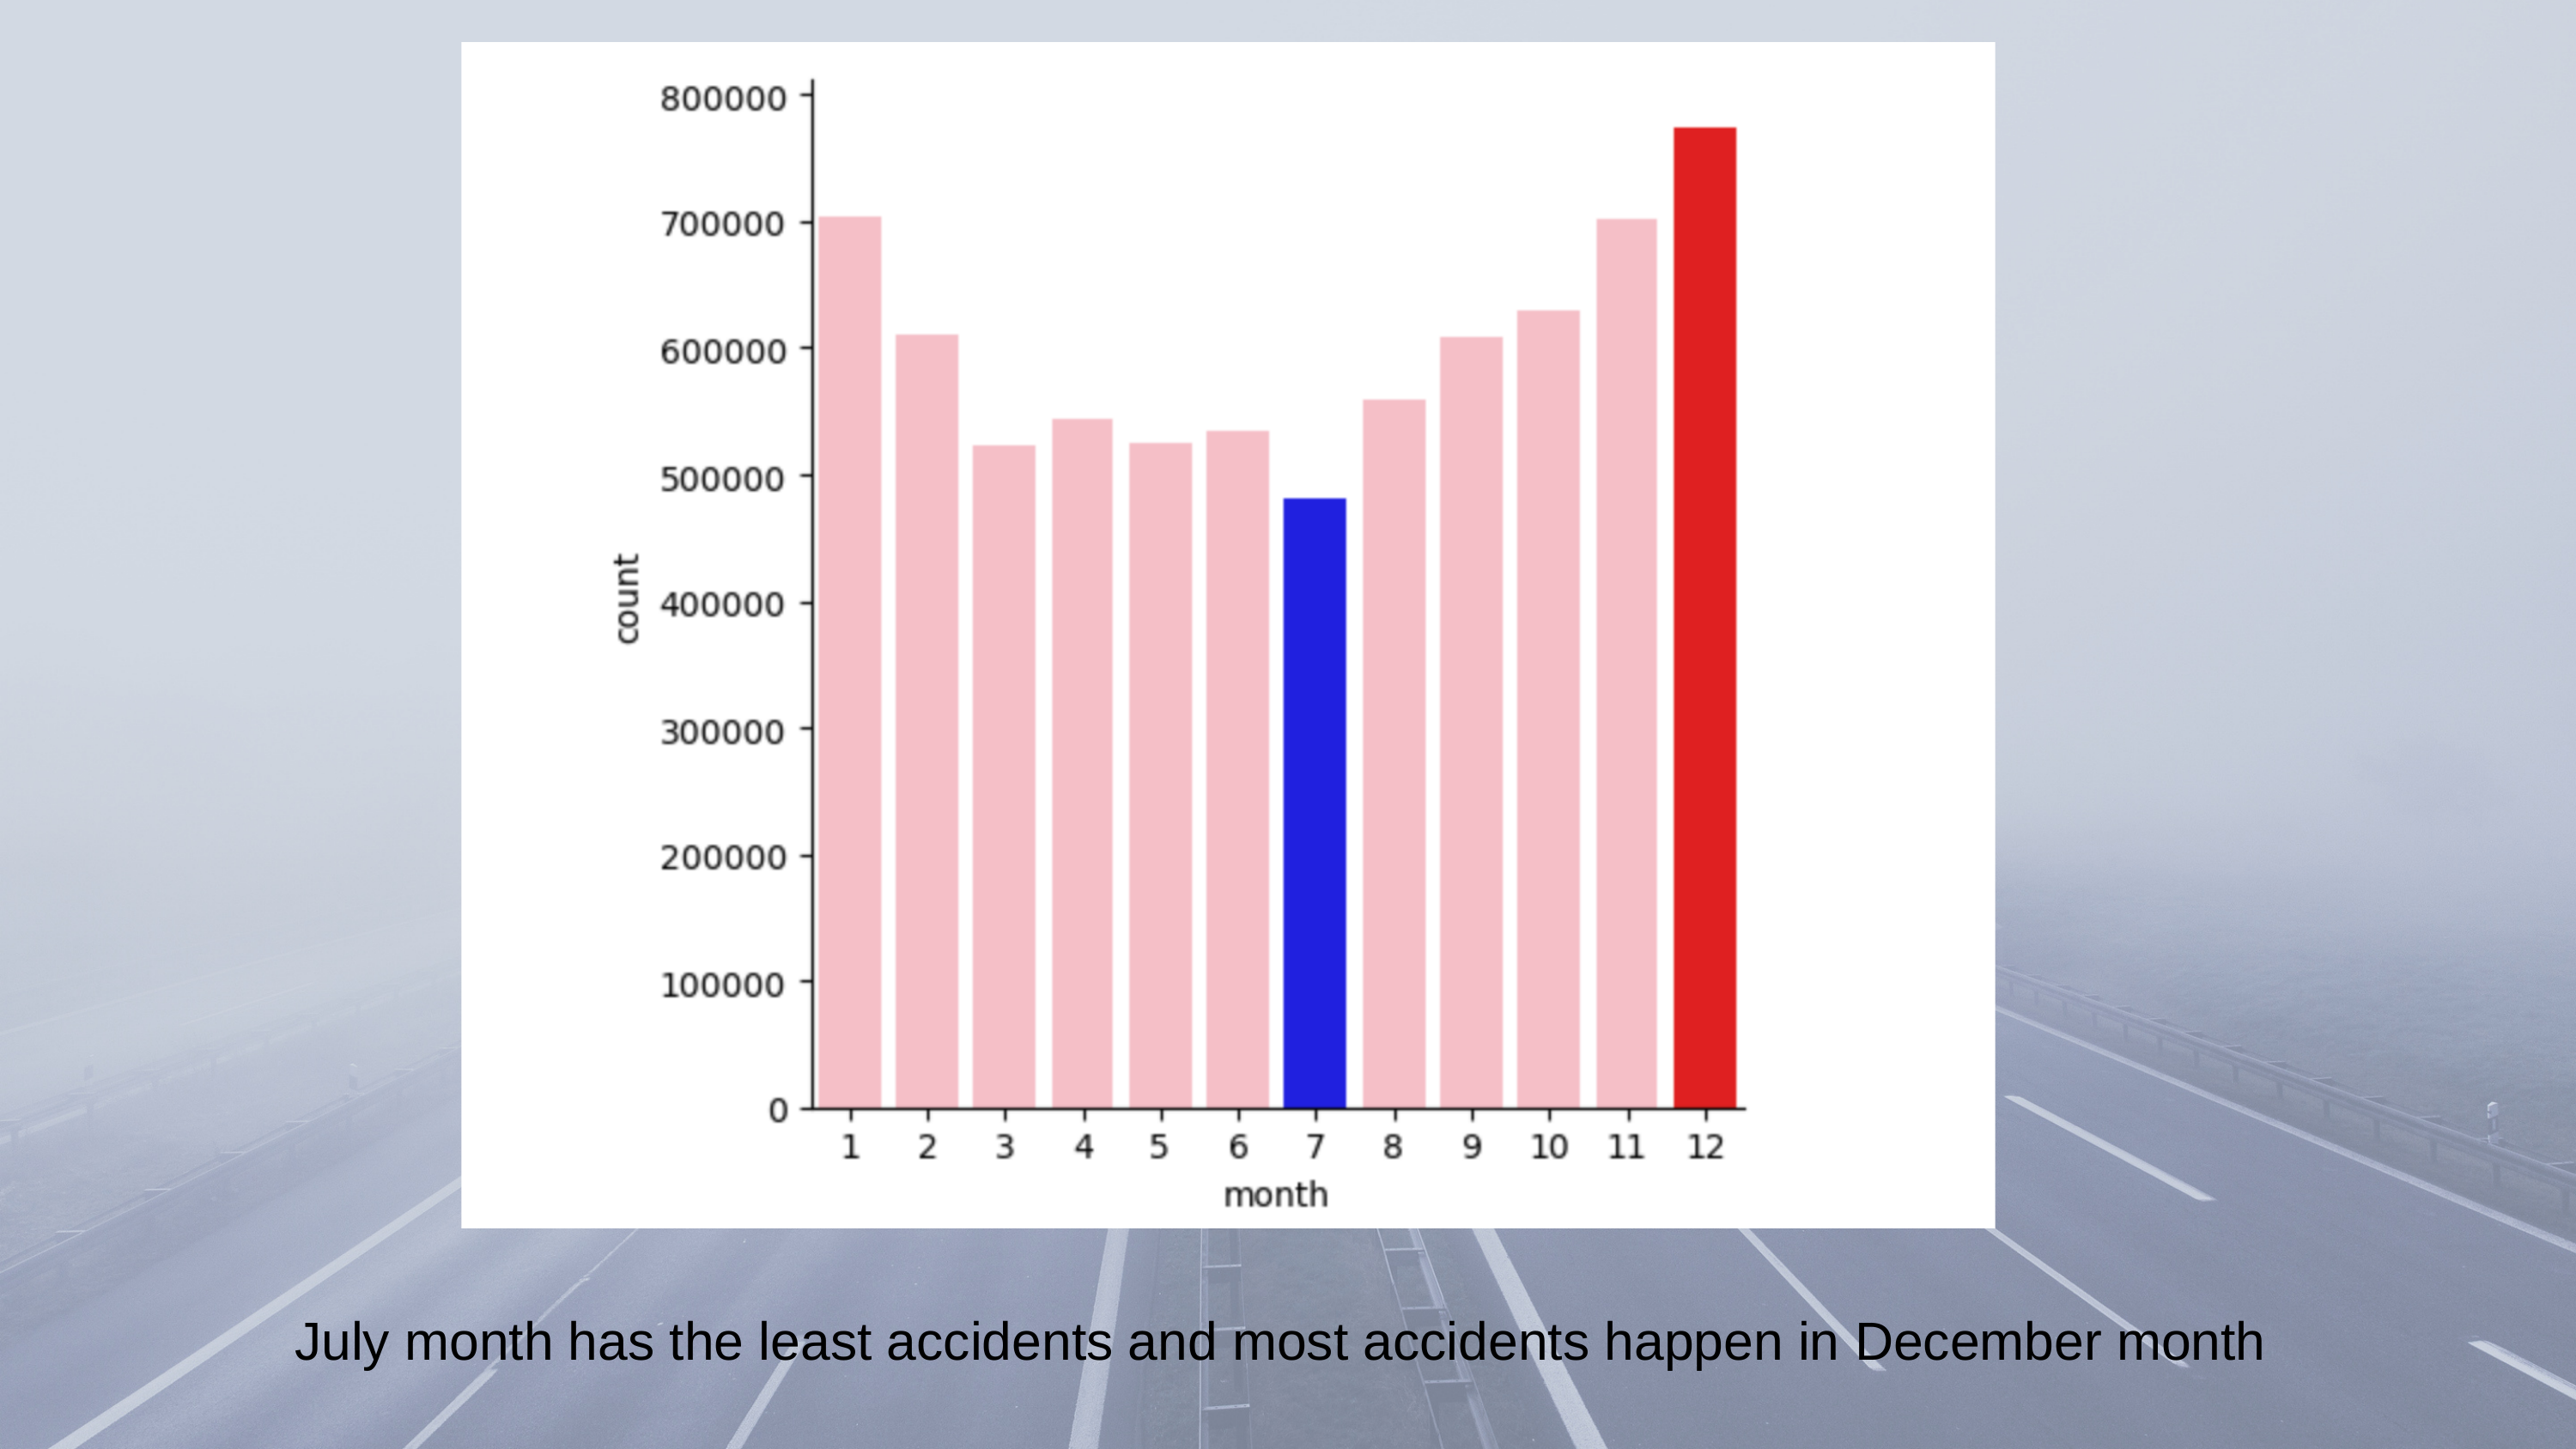

July month has the least accidents and most accidents happen in December month